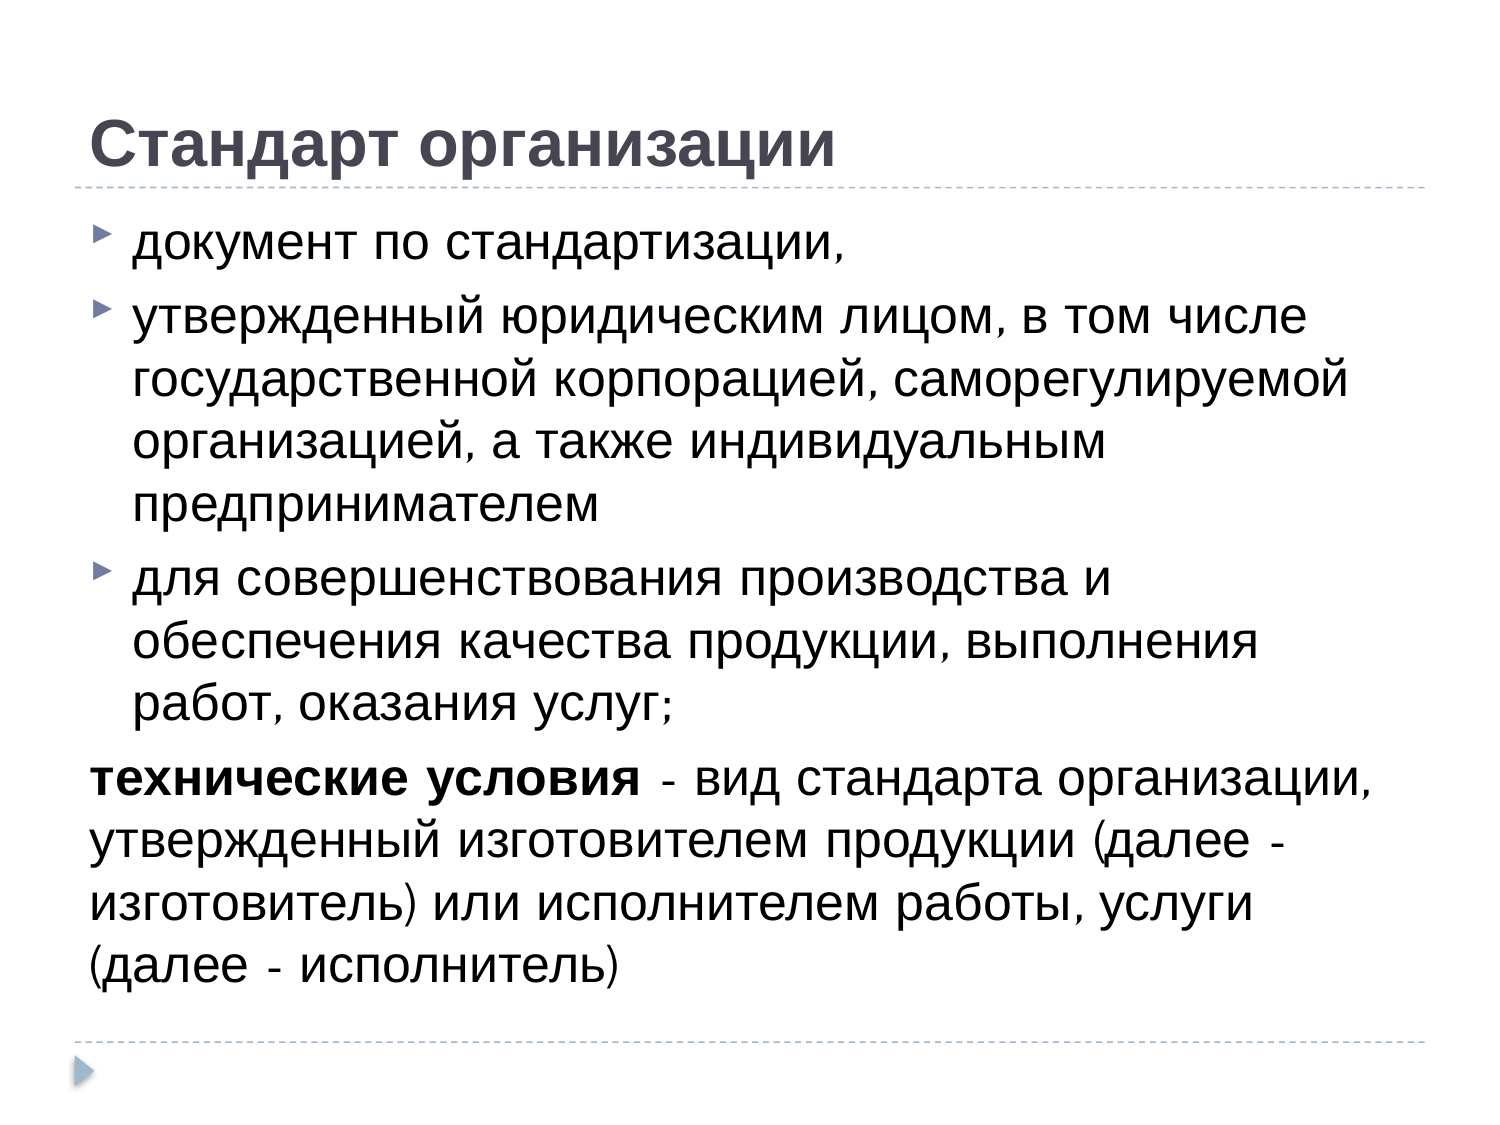

# Стандарт организации
документ по стандартизации,
утвержденный юридическим лицом, в том числе государственной корпорацией, саморегулируемой организацией, а также индивидуальным предпринимателем
для совершенствования производства и обеспечения качества продукции, выполнения работ, оказания услуг;
технические условия - вид стандарта организации, утвержденный изготовителем продукции (далее - изготовитель) или исполнителем работы, услуги (далее - исполнитель)